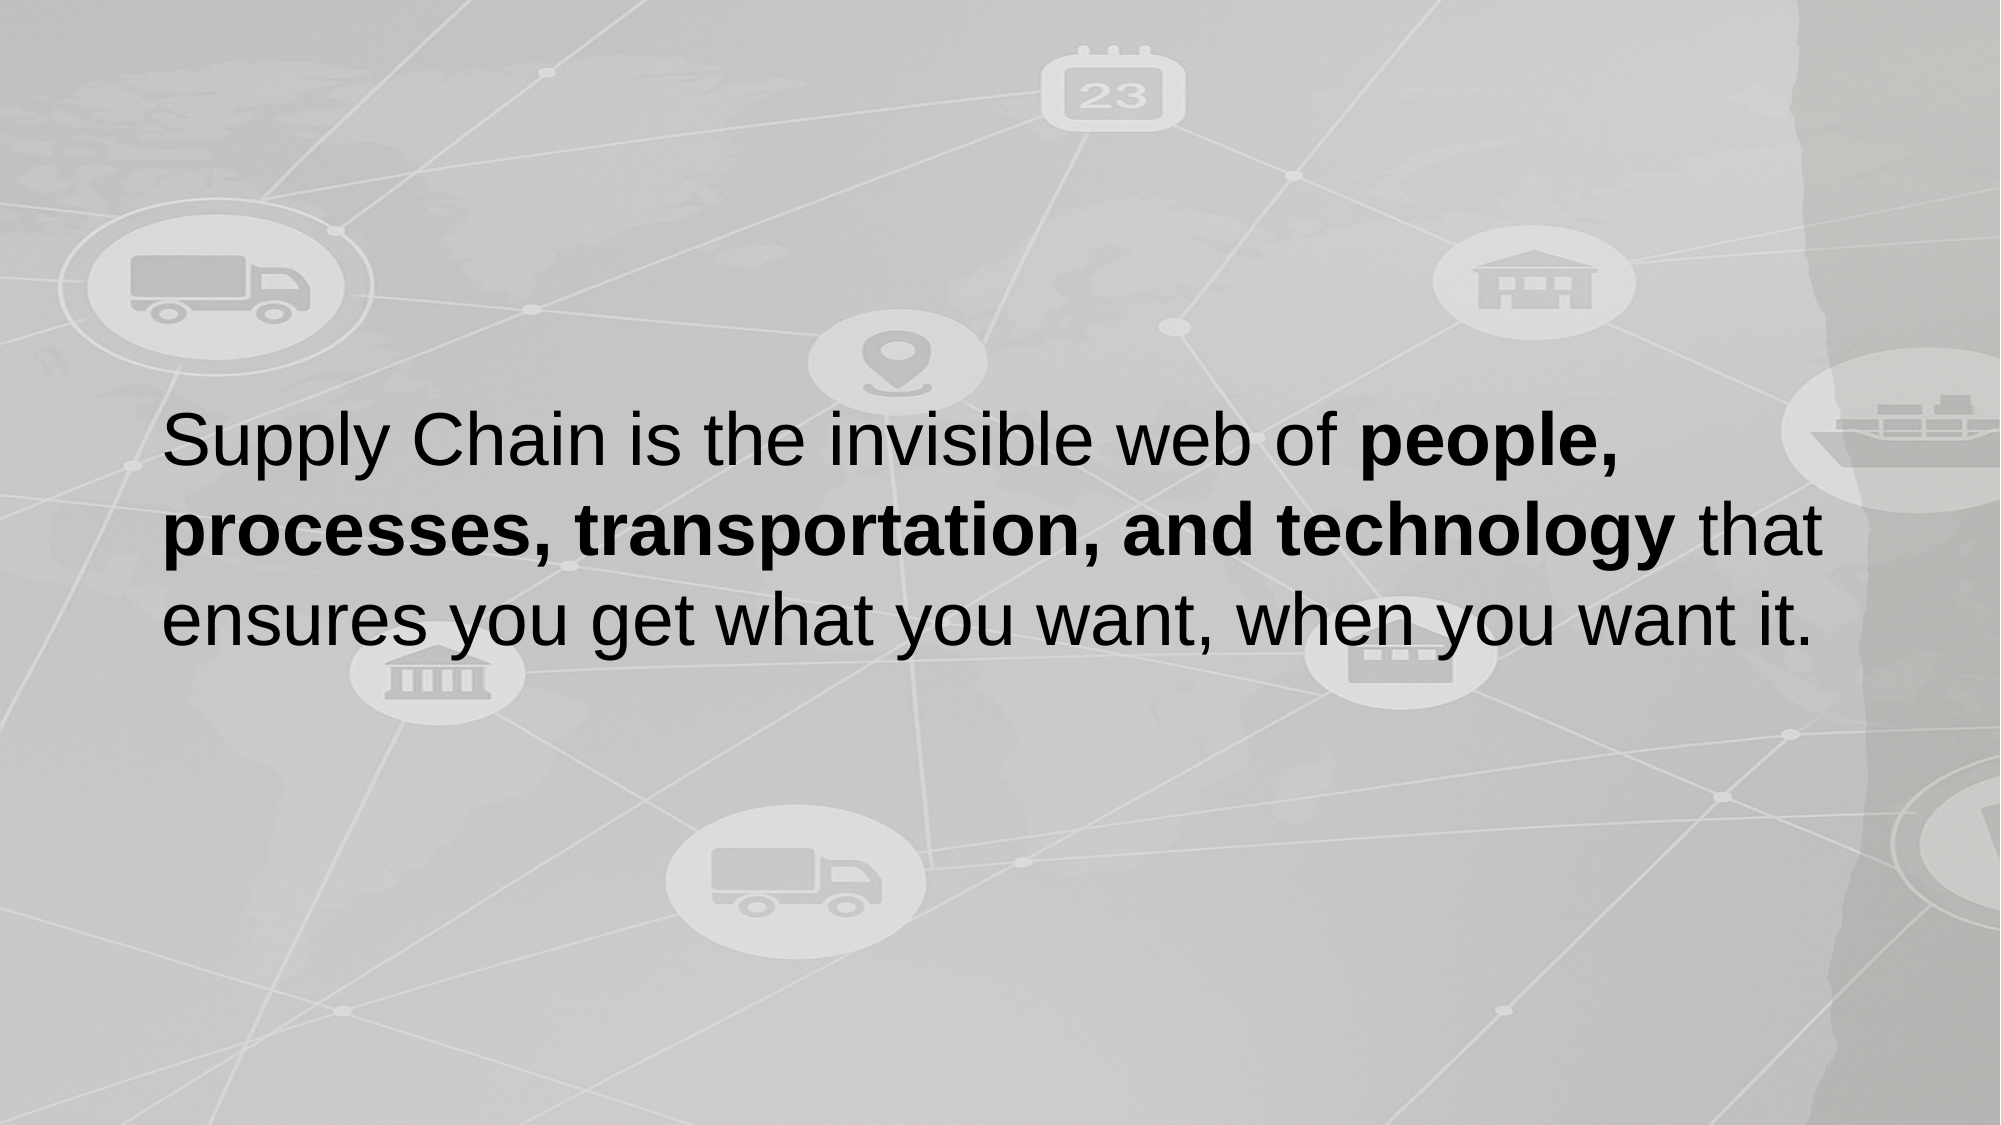

Supply Chain is the invisible web of people, processes, transportation, and technology that ensures you get what you want, when you want it.